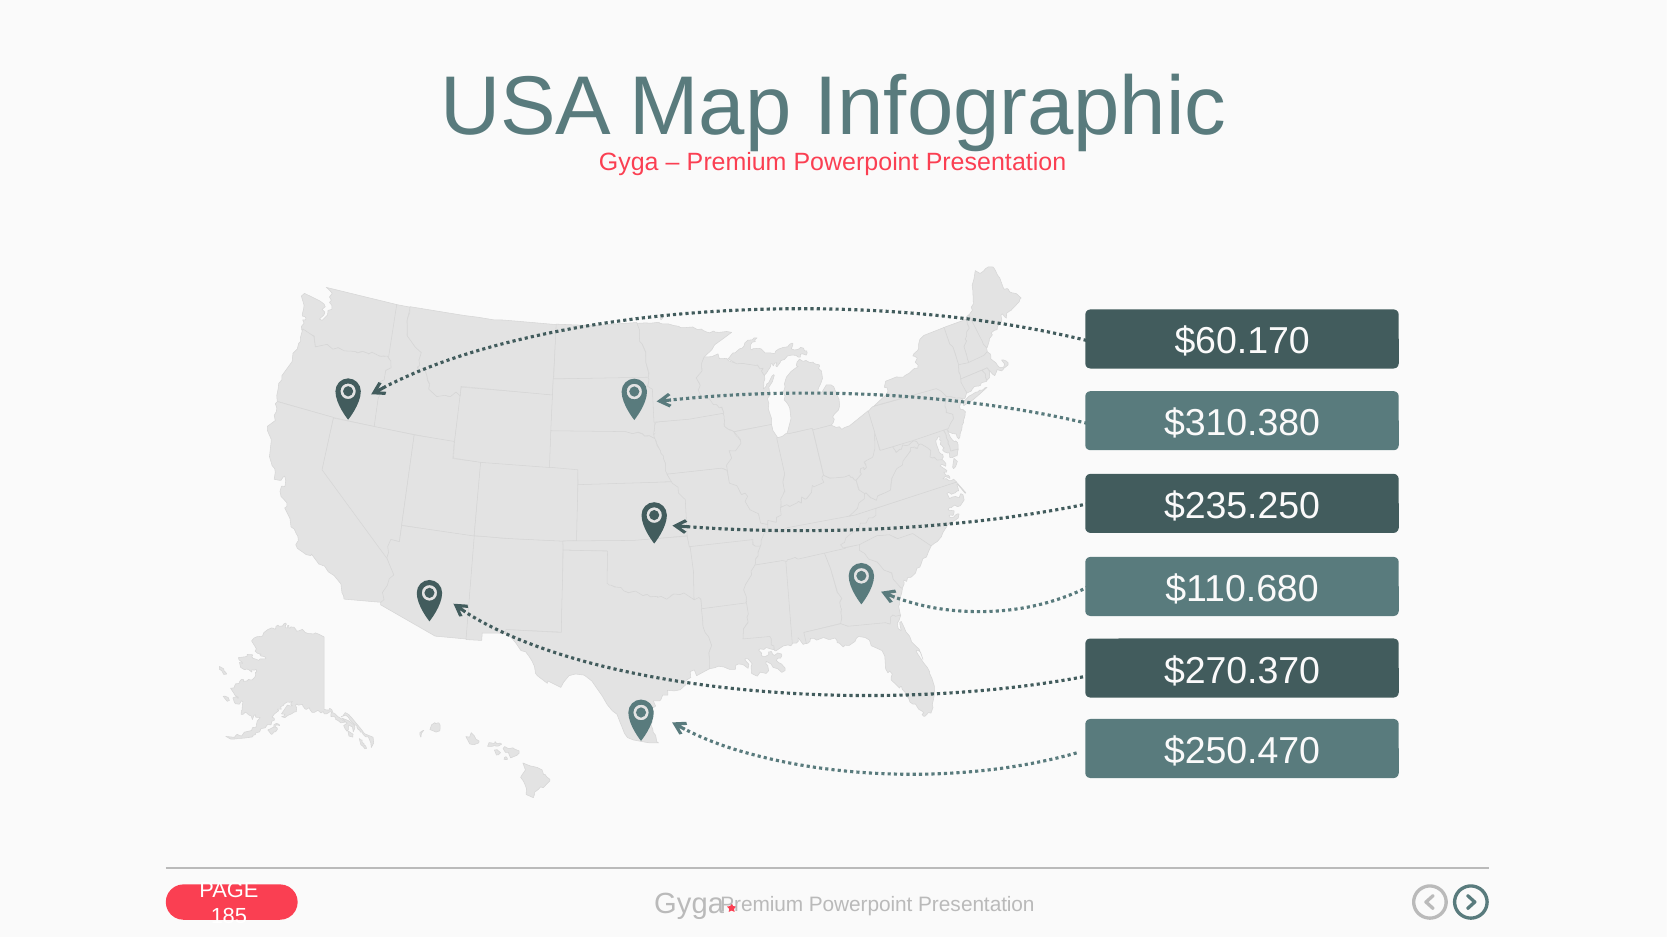

USA Map Infographic

Gyga – Premium Powerpoint Presentation

$60.170

$310.380
$235.250

$110.680

$270.370

$250.470